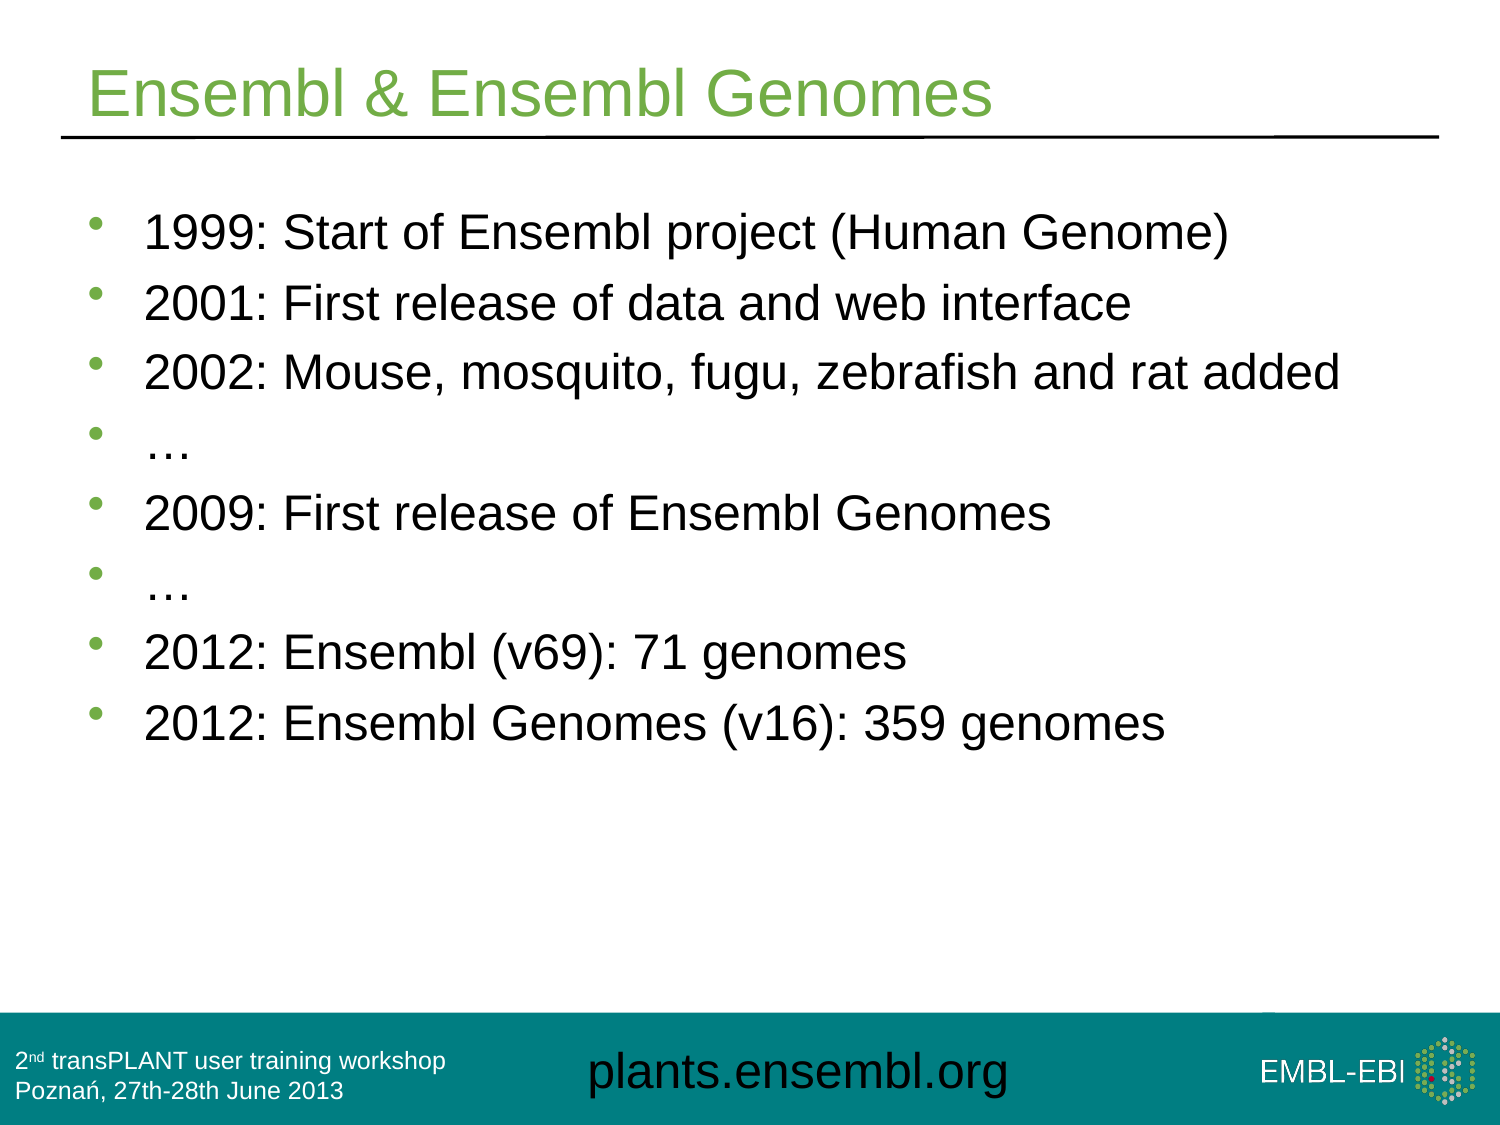

# Ensembl & Ensembl Genomes
1999: Start of Ensembl project (Human Genome)
2001: First release of data and web interface
2002: Mouse, mosquito, fugu, zebrafish and rat added
…
2009: First release of Ensembl Genomes
…
2012: Ensembl (v69): 71 genomes
2012: Ensembl Genomes (v16): 359 genomes